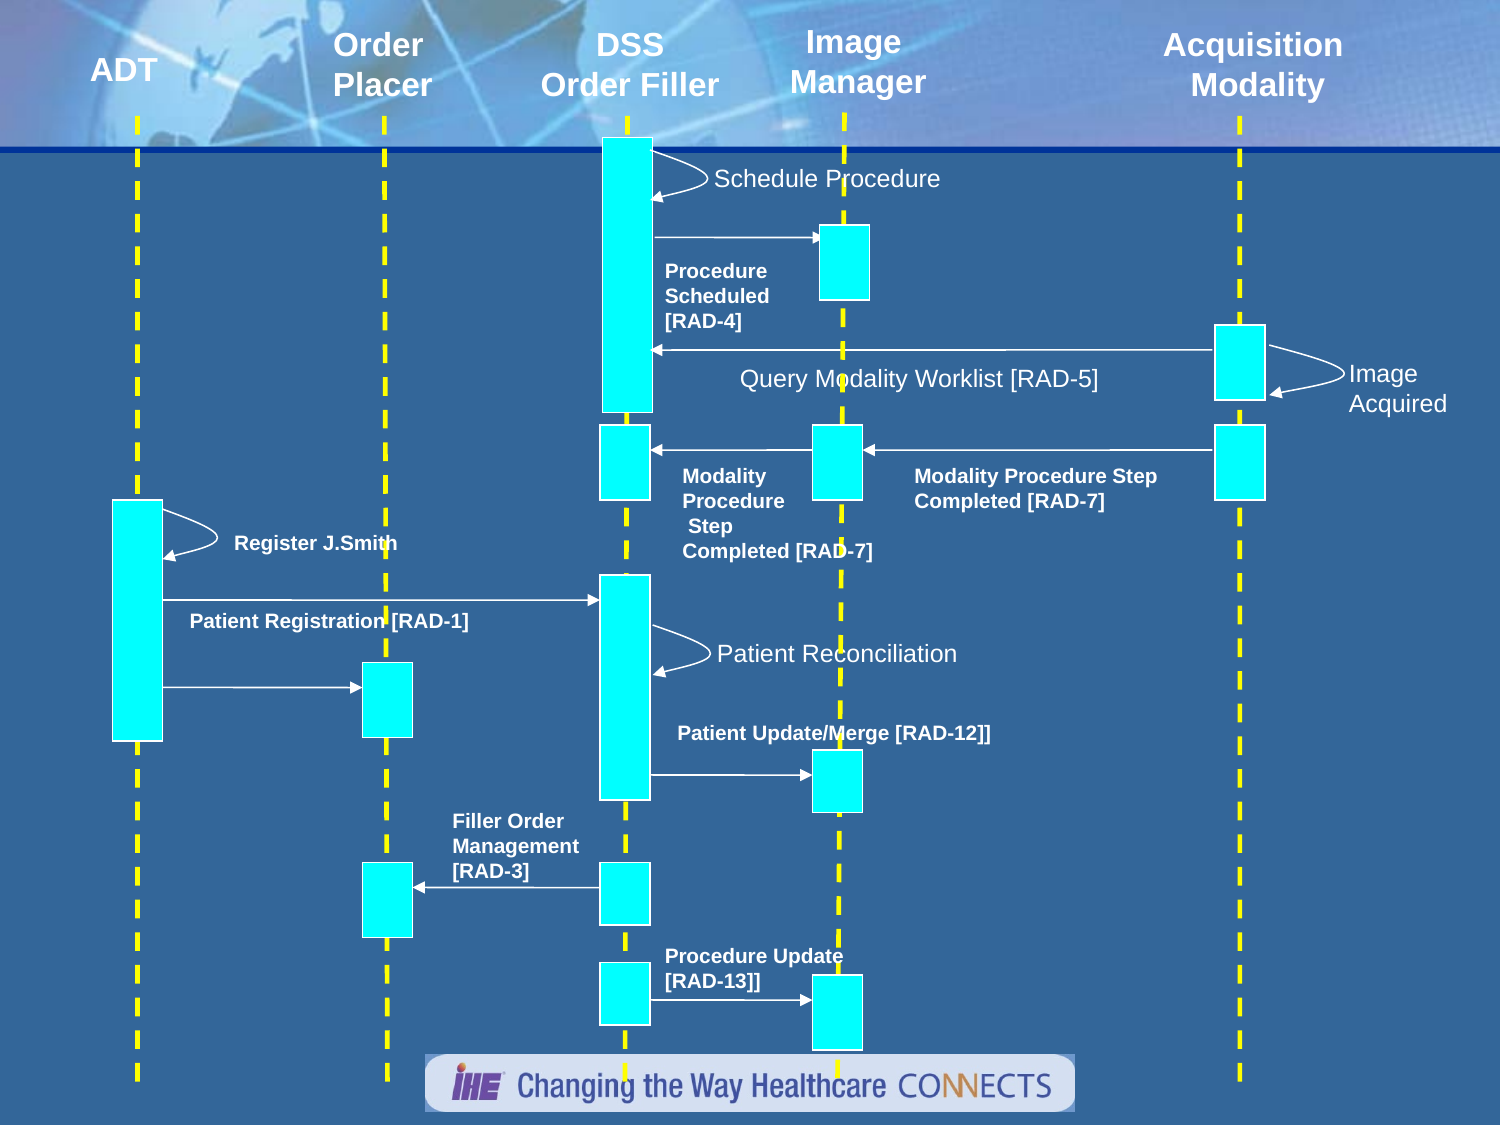

Image
Manager
Order
Placer
DSS
Order Filler
Acquisition
Modality
ADT

Schedule Procedure

Procedure Scheduled [RAD-4]

Image
Acquired

Query Modality Worklist [RAD-5]

Modality
Procedure
 Step
Completed [RAD-7]

Modality Procedure Step
Completed [RAD-7]

Register J.Smith

Patient Registration [RAD-1]

Patient Reconciliation

Patient Update/Merge [RAD-12]]

Filler Order
Management
[RAD-3]

Procedure Update
[RAD-13]]